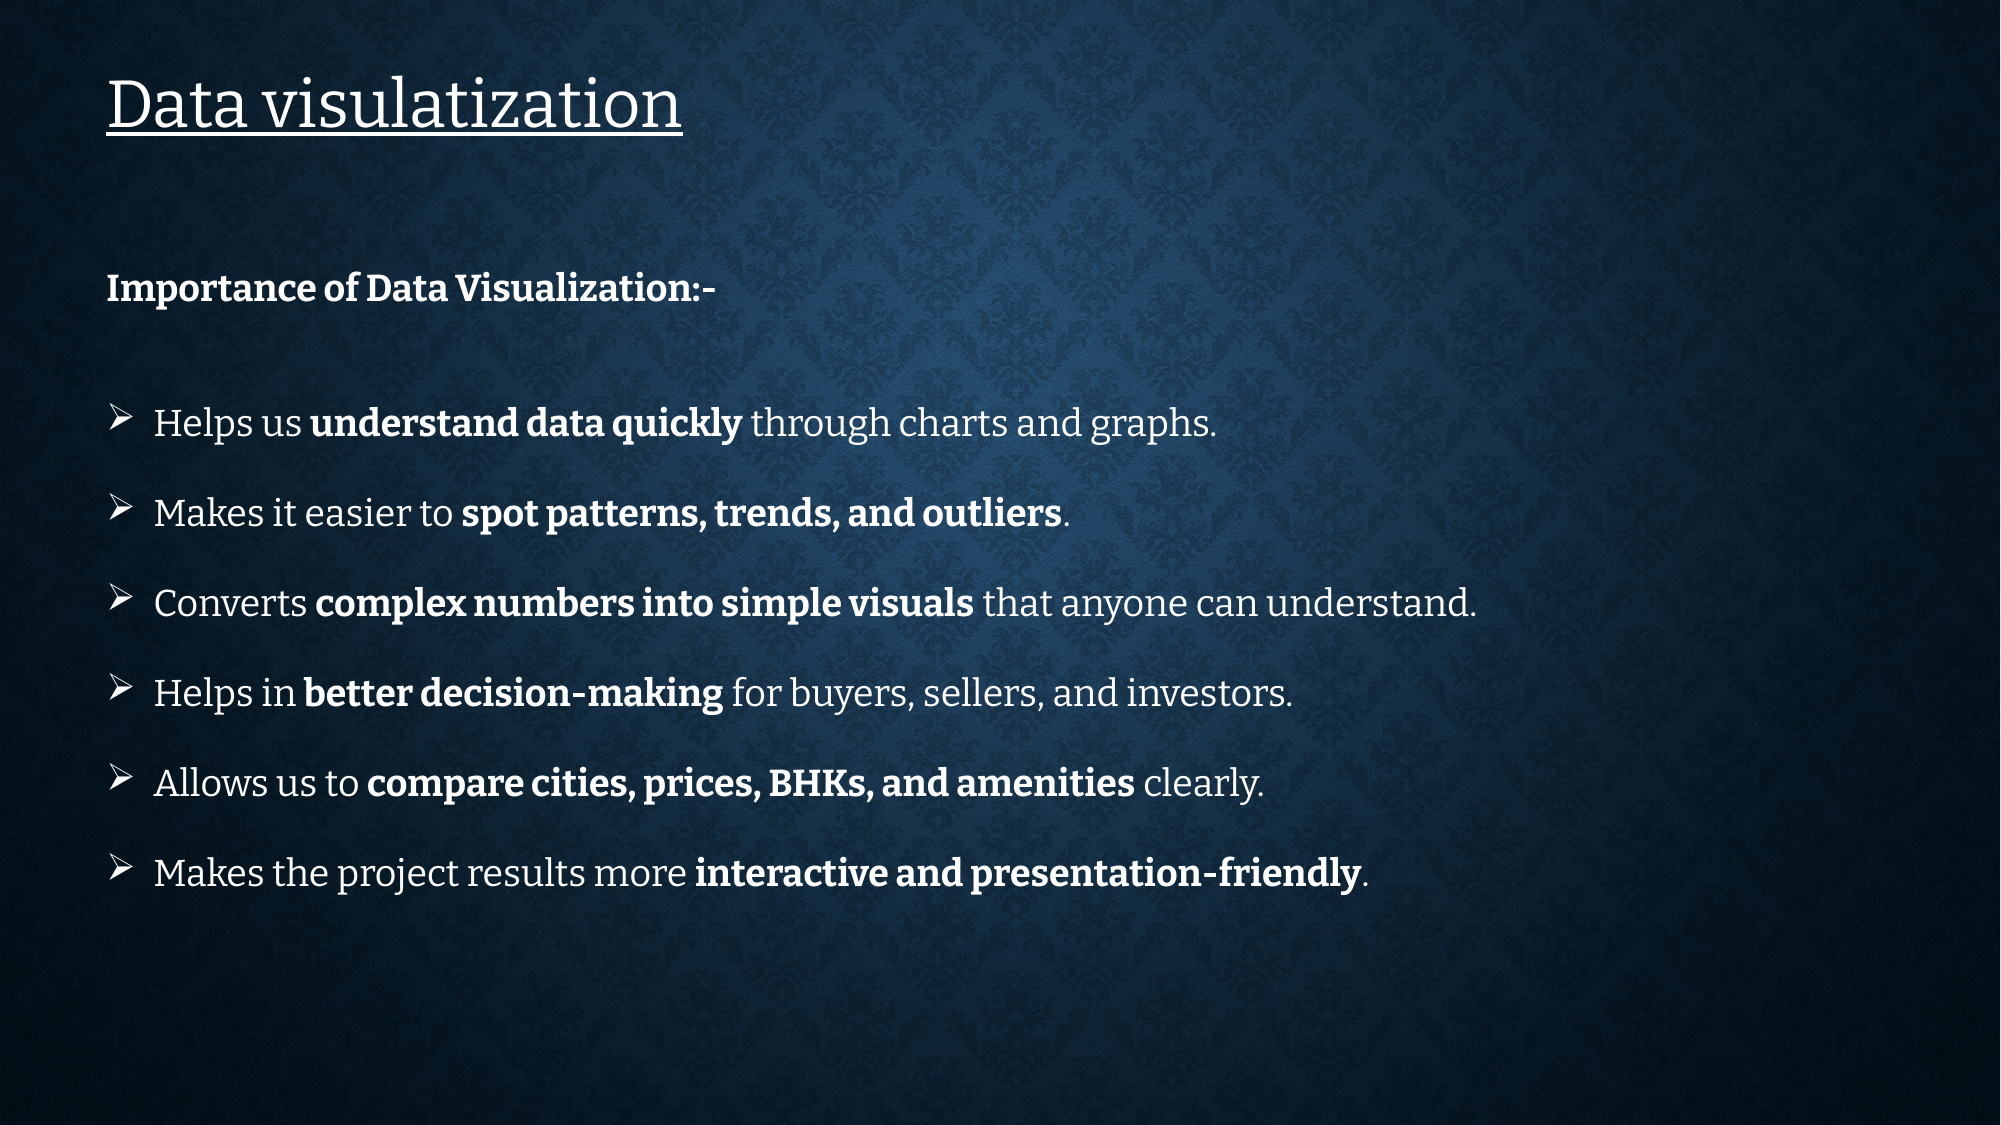

Data visulatization

Importance of Data Visualization:-

Helps us understand data quickly through charts and graphs.

Makes it easier to spot patterns, trends, and outliers.

Converts complex numbers into simple visuals that anyone can understand.

Helps in better decision-making for buyers, sellers, and investors.

Allows us to compare cities, prices, BHKs, and amenities clearly.

Makes the project results more interactive and presentation-friendly.